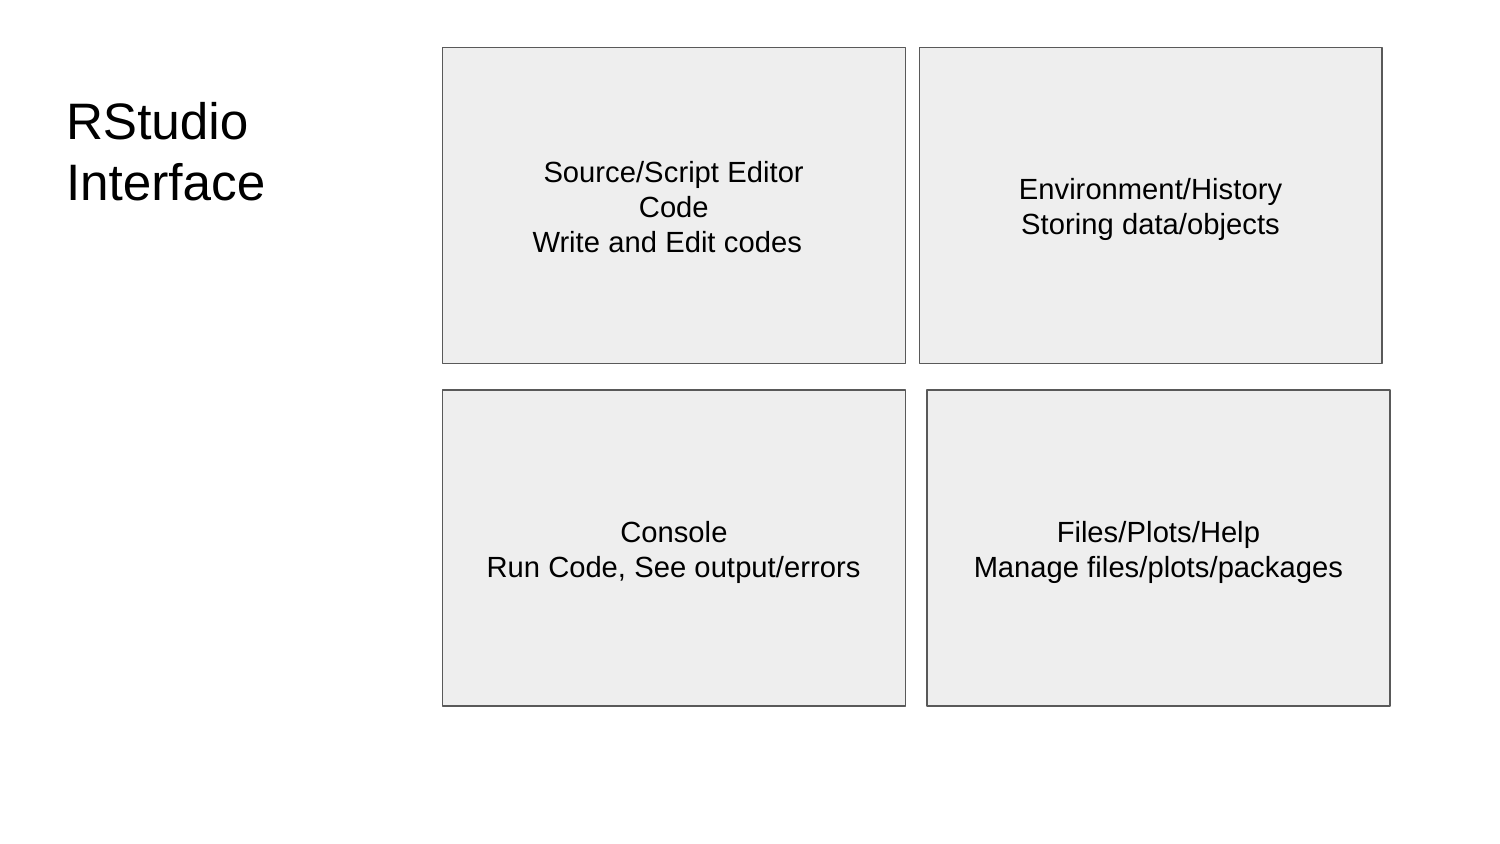

Source/Script Editor
Code
Write and Edit codes
Environment/History
Storing data/objects
# RStudio Interface

Console
Run Code, See output/errors
Files/Plots/Help
Manage files/plots/packages